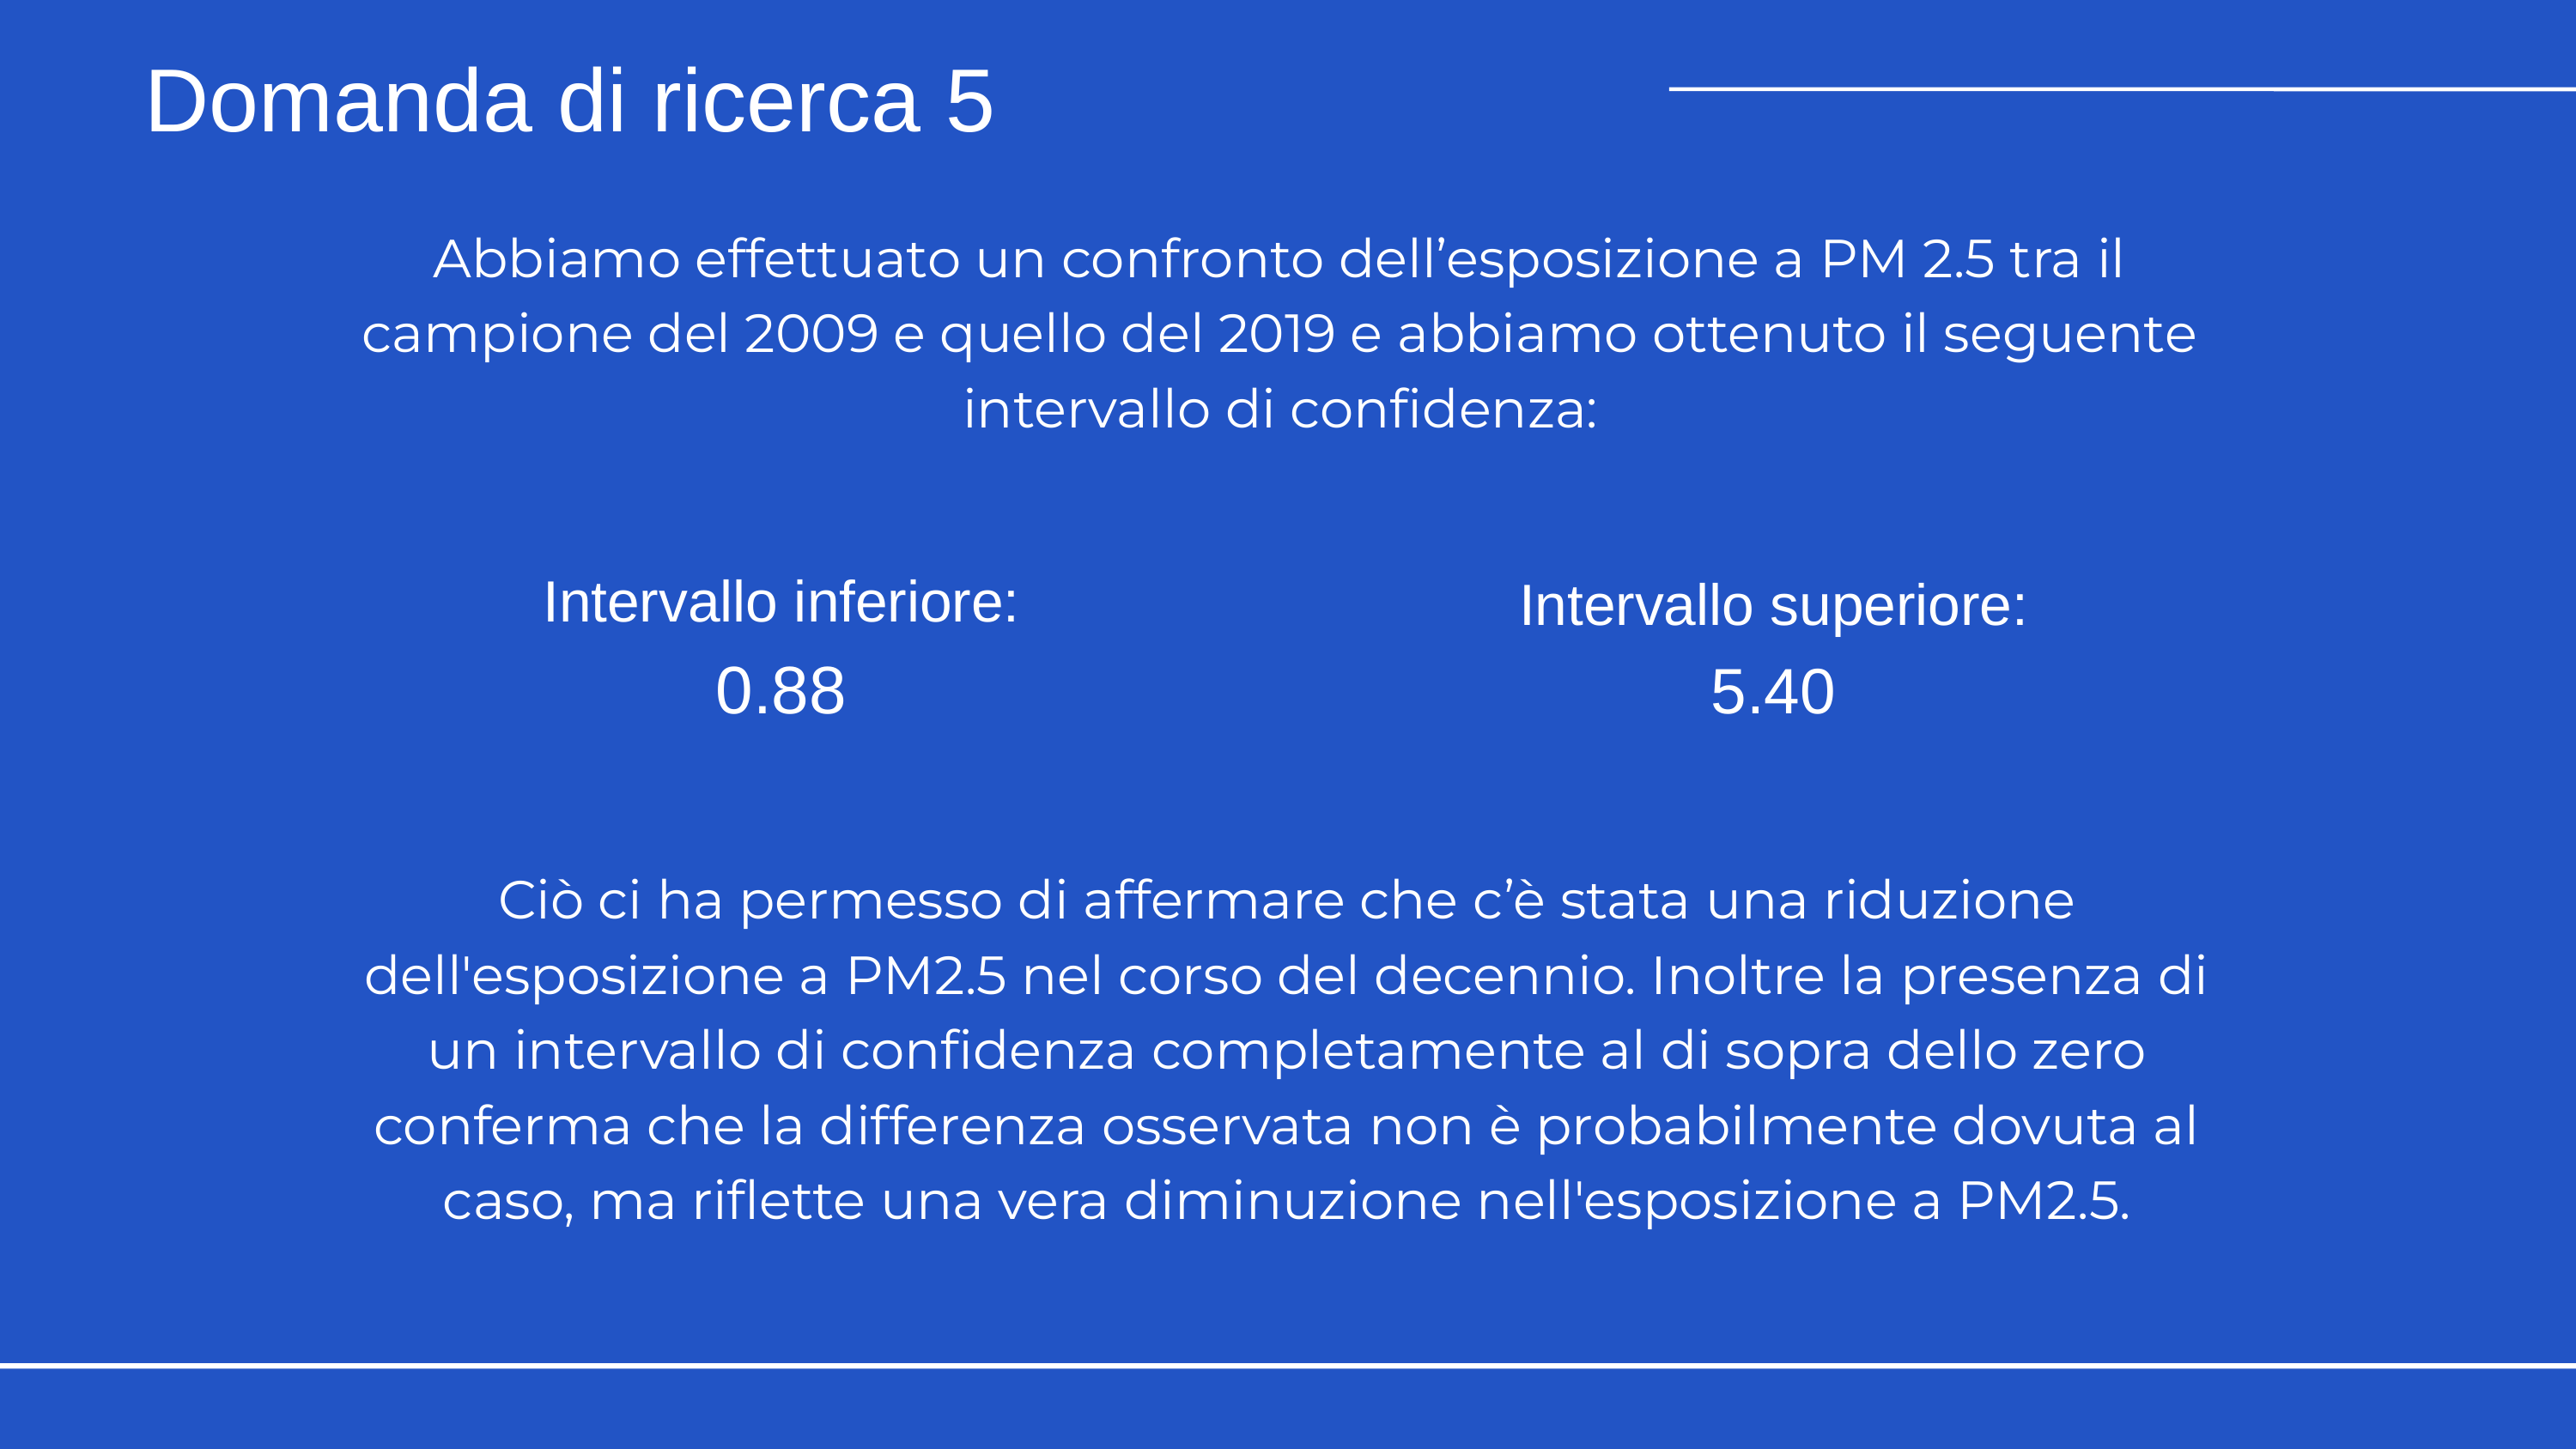

Domanda di ricerca 5

Abbiamo effettuato un confronto dell’esposizione a PM 2.5 tra il campione del 2009 e quello del 2019 e abbiamo ottenuto il seguente intervallo di confidenza:
Intervallo inferiore:
Intervallo superiore:
0.88
5.40
Ciò ci ha permesso di affermare che c’è stata una riduzione dell'esposizione a PM2.5 nel corso del decennio. Inoltre la presenza di un intervallo di confidenza completamente al di sopra dello zero conferma che la differenza osservata non è probabilmente dovuta al caso, ma riflette una vera diminuzione nell'esposizione a PM2.5.